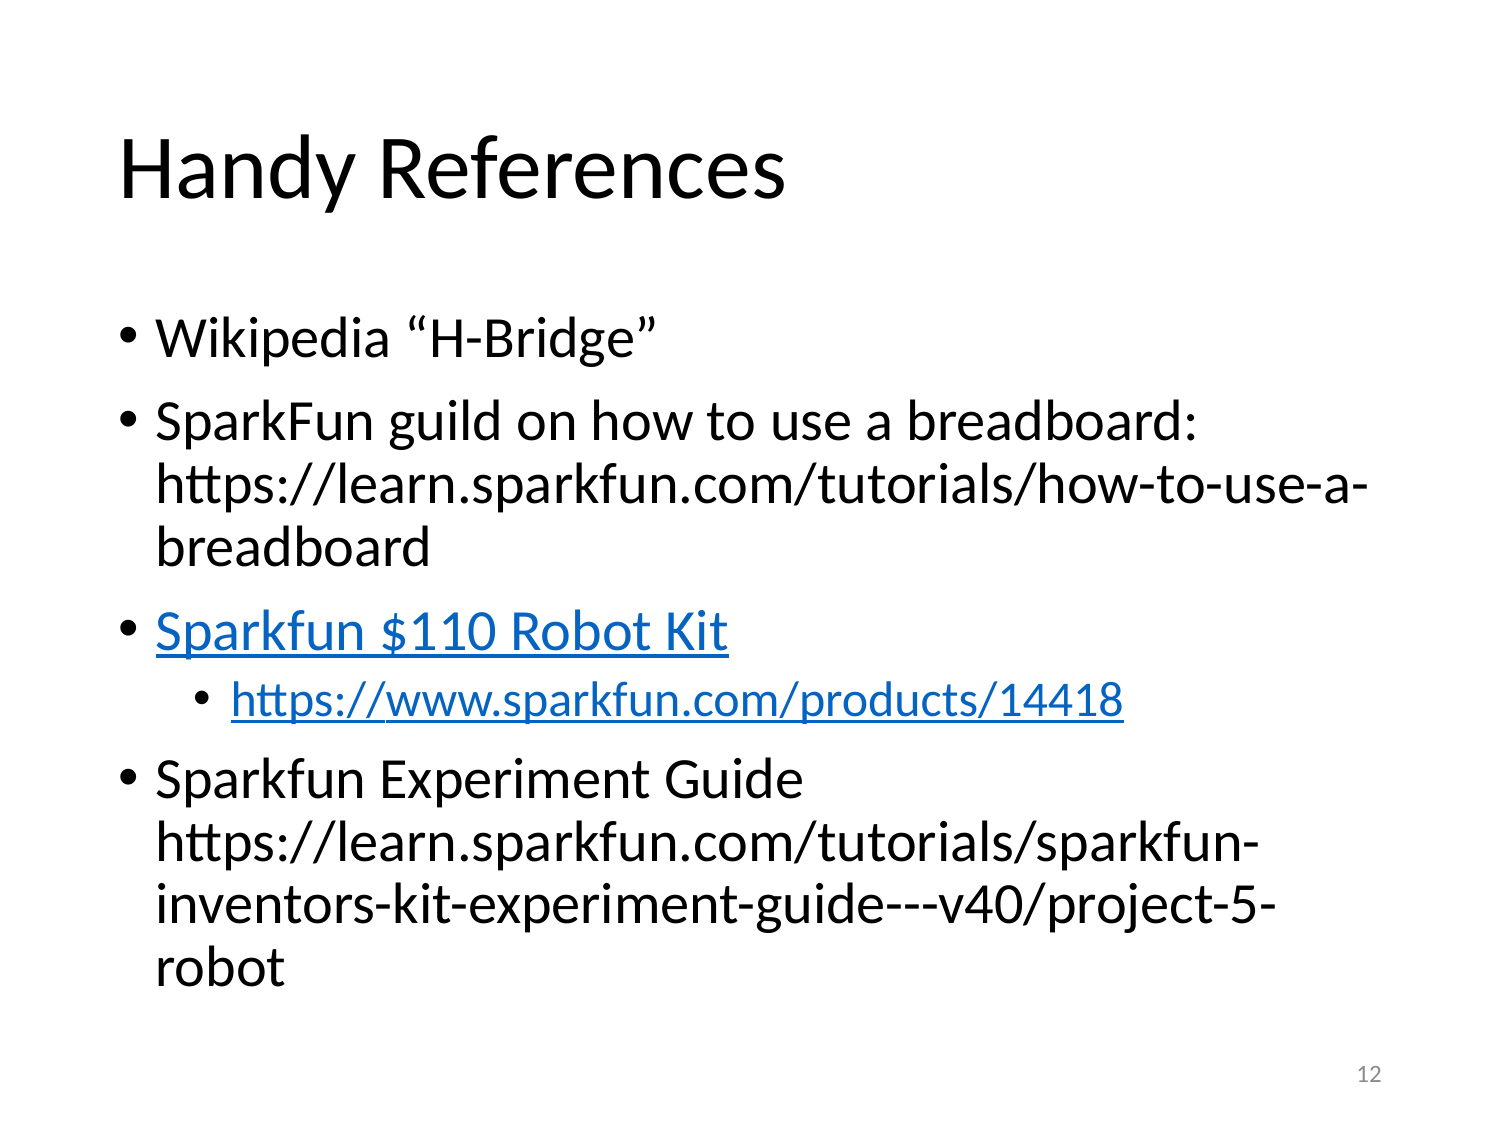

# Handy References
Wikipedia “H-Bridge”
SparkFun guild on how to use a breadboard: https://learn.sparkfun.com/tutorials/how-to-use-a-breadboard
Sparkfun $110 Robot Kit
https://www.sparkfun.com/products/14418
Sparkfun Experiment Guide
https://learn.sparkfun.com/tutorials/sparkfun-inventors-kit-experiment-guide---v40/project-5-robot
12